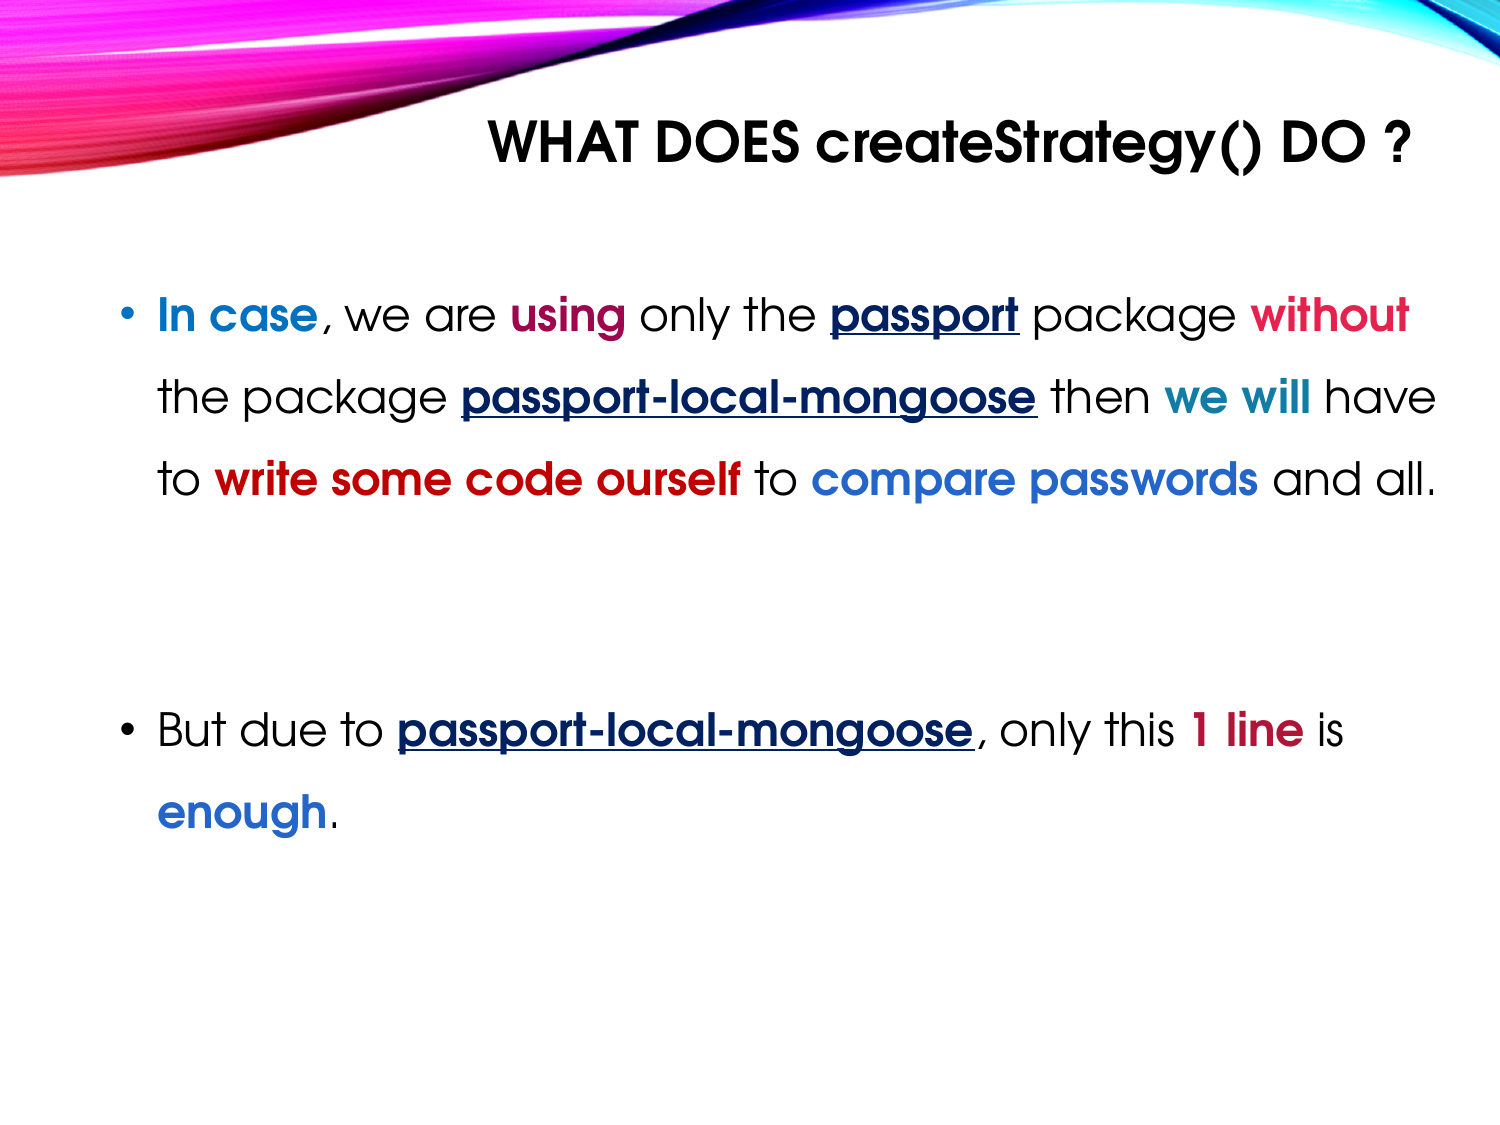

# WHAT DOES createStrategy() DO ?
In case, we are using only the passport package without the package passport-local-mongoose then we will have to write some code ourself to compare passwords and all.

But due to passport-local-mongoose, only this 1 line is enough.